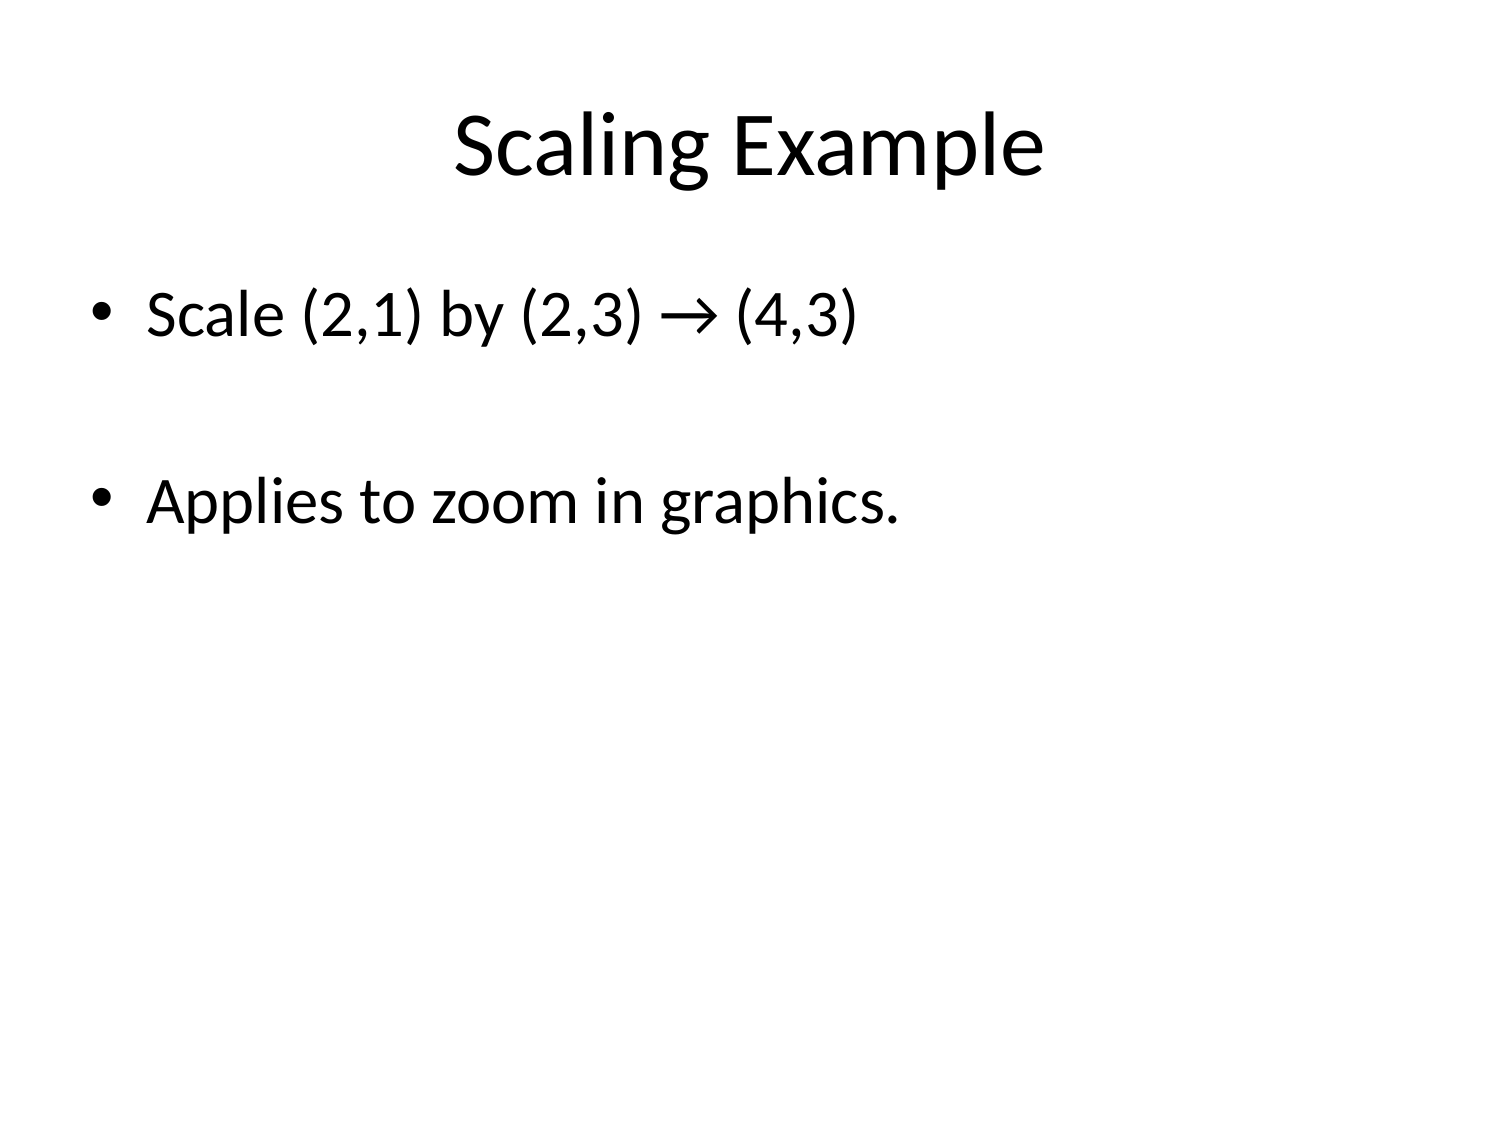

# Scaling Example
Scale (2,1) by (2,3) → (4,3)

Applies to zoom in graphics.